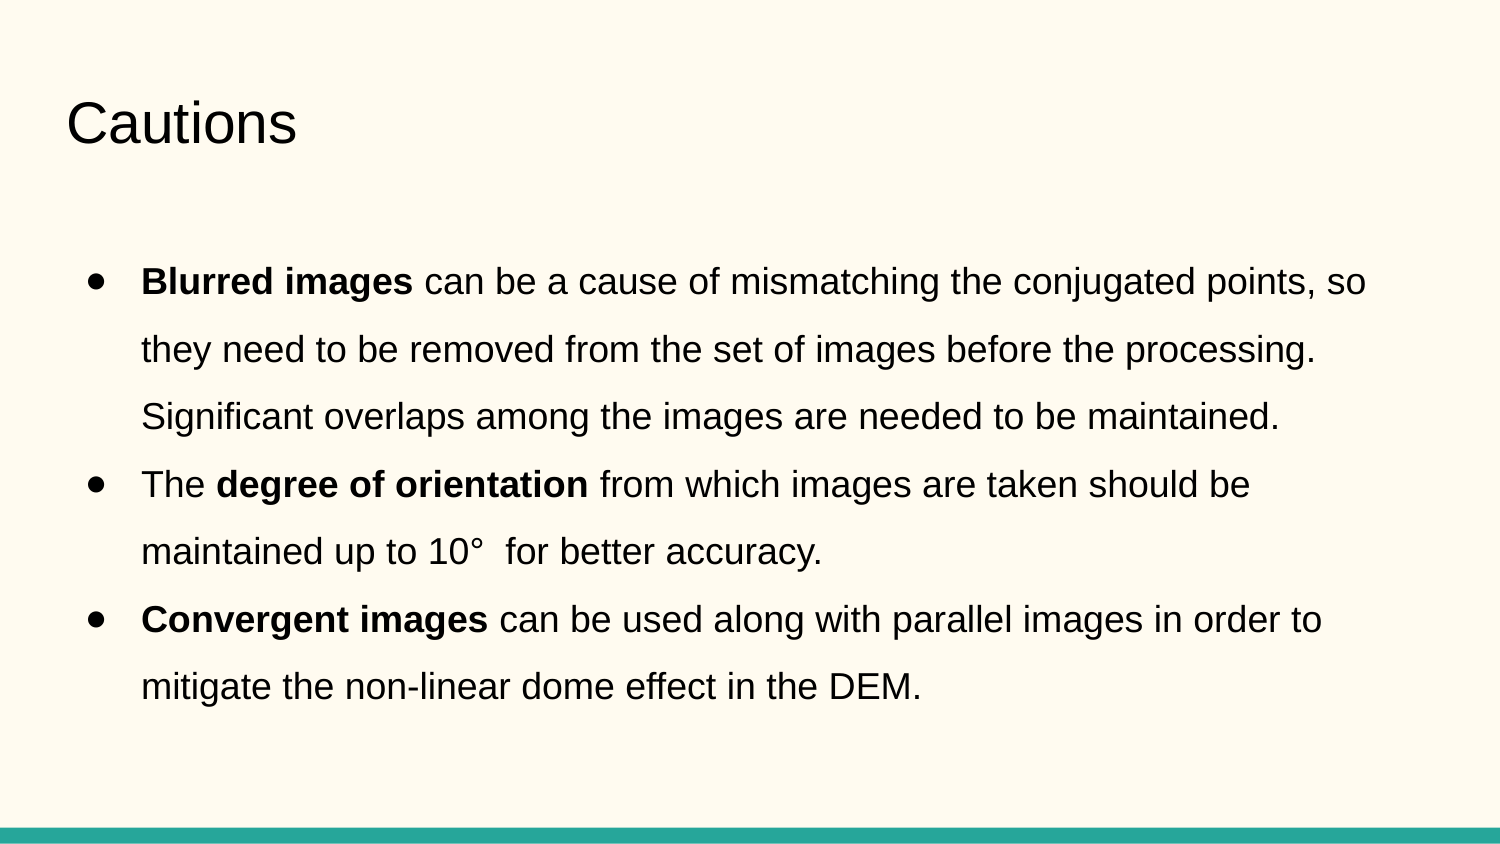

# Cautions
Blurred images can be a cause of mismatching the conjugated points, so they need to be removed from the set of images before the processing. Signiﬁcant overlaps among the images are needed to be maintained.
The degree of orientation from which images are taken should be maintained up to 10°  for better accuracy.
Convergent images can be used along with parallel images in order to mitigate the non-linear dome effect in the DEM.